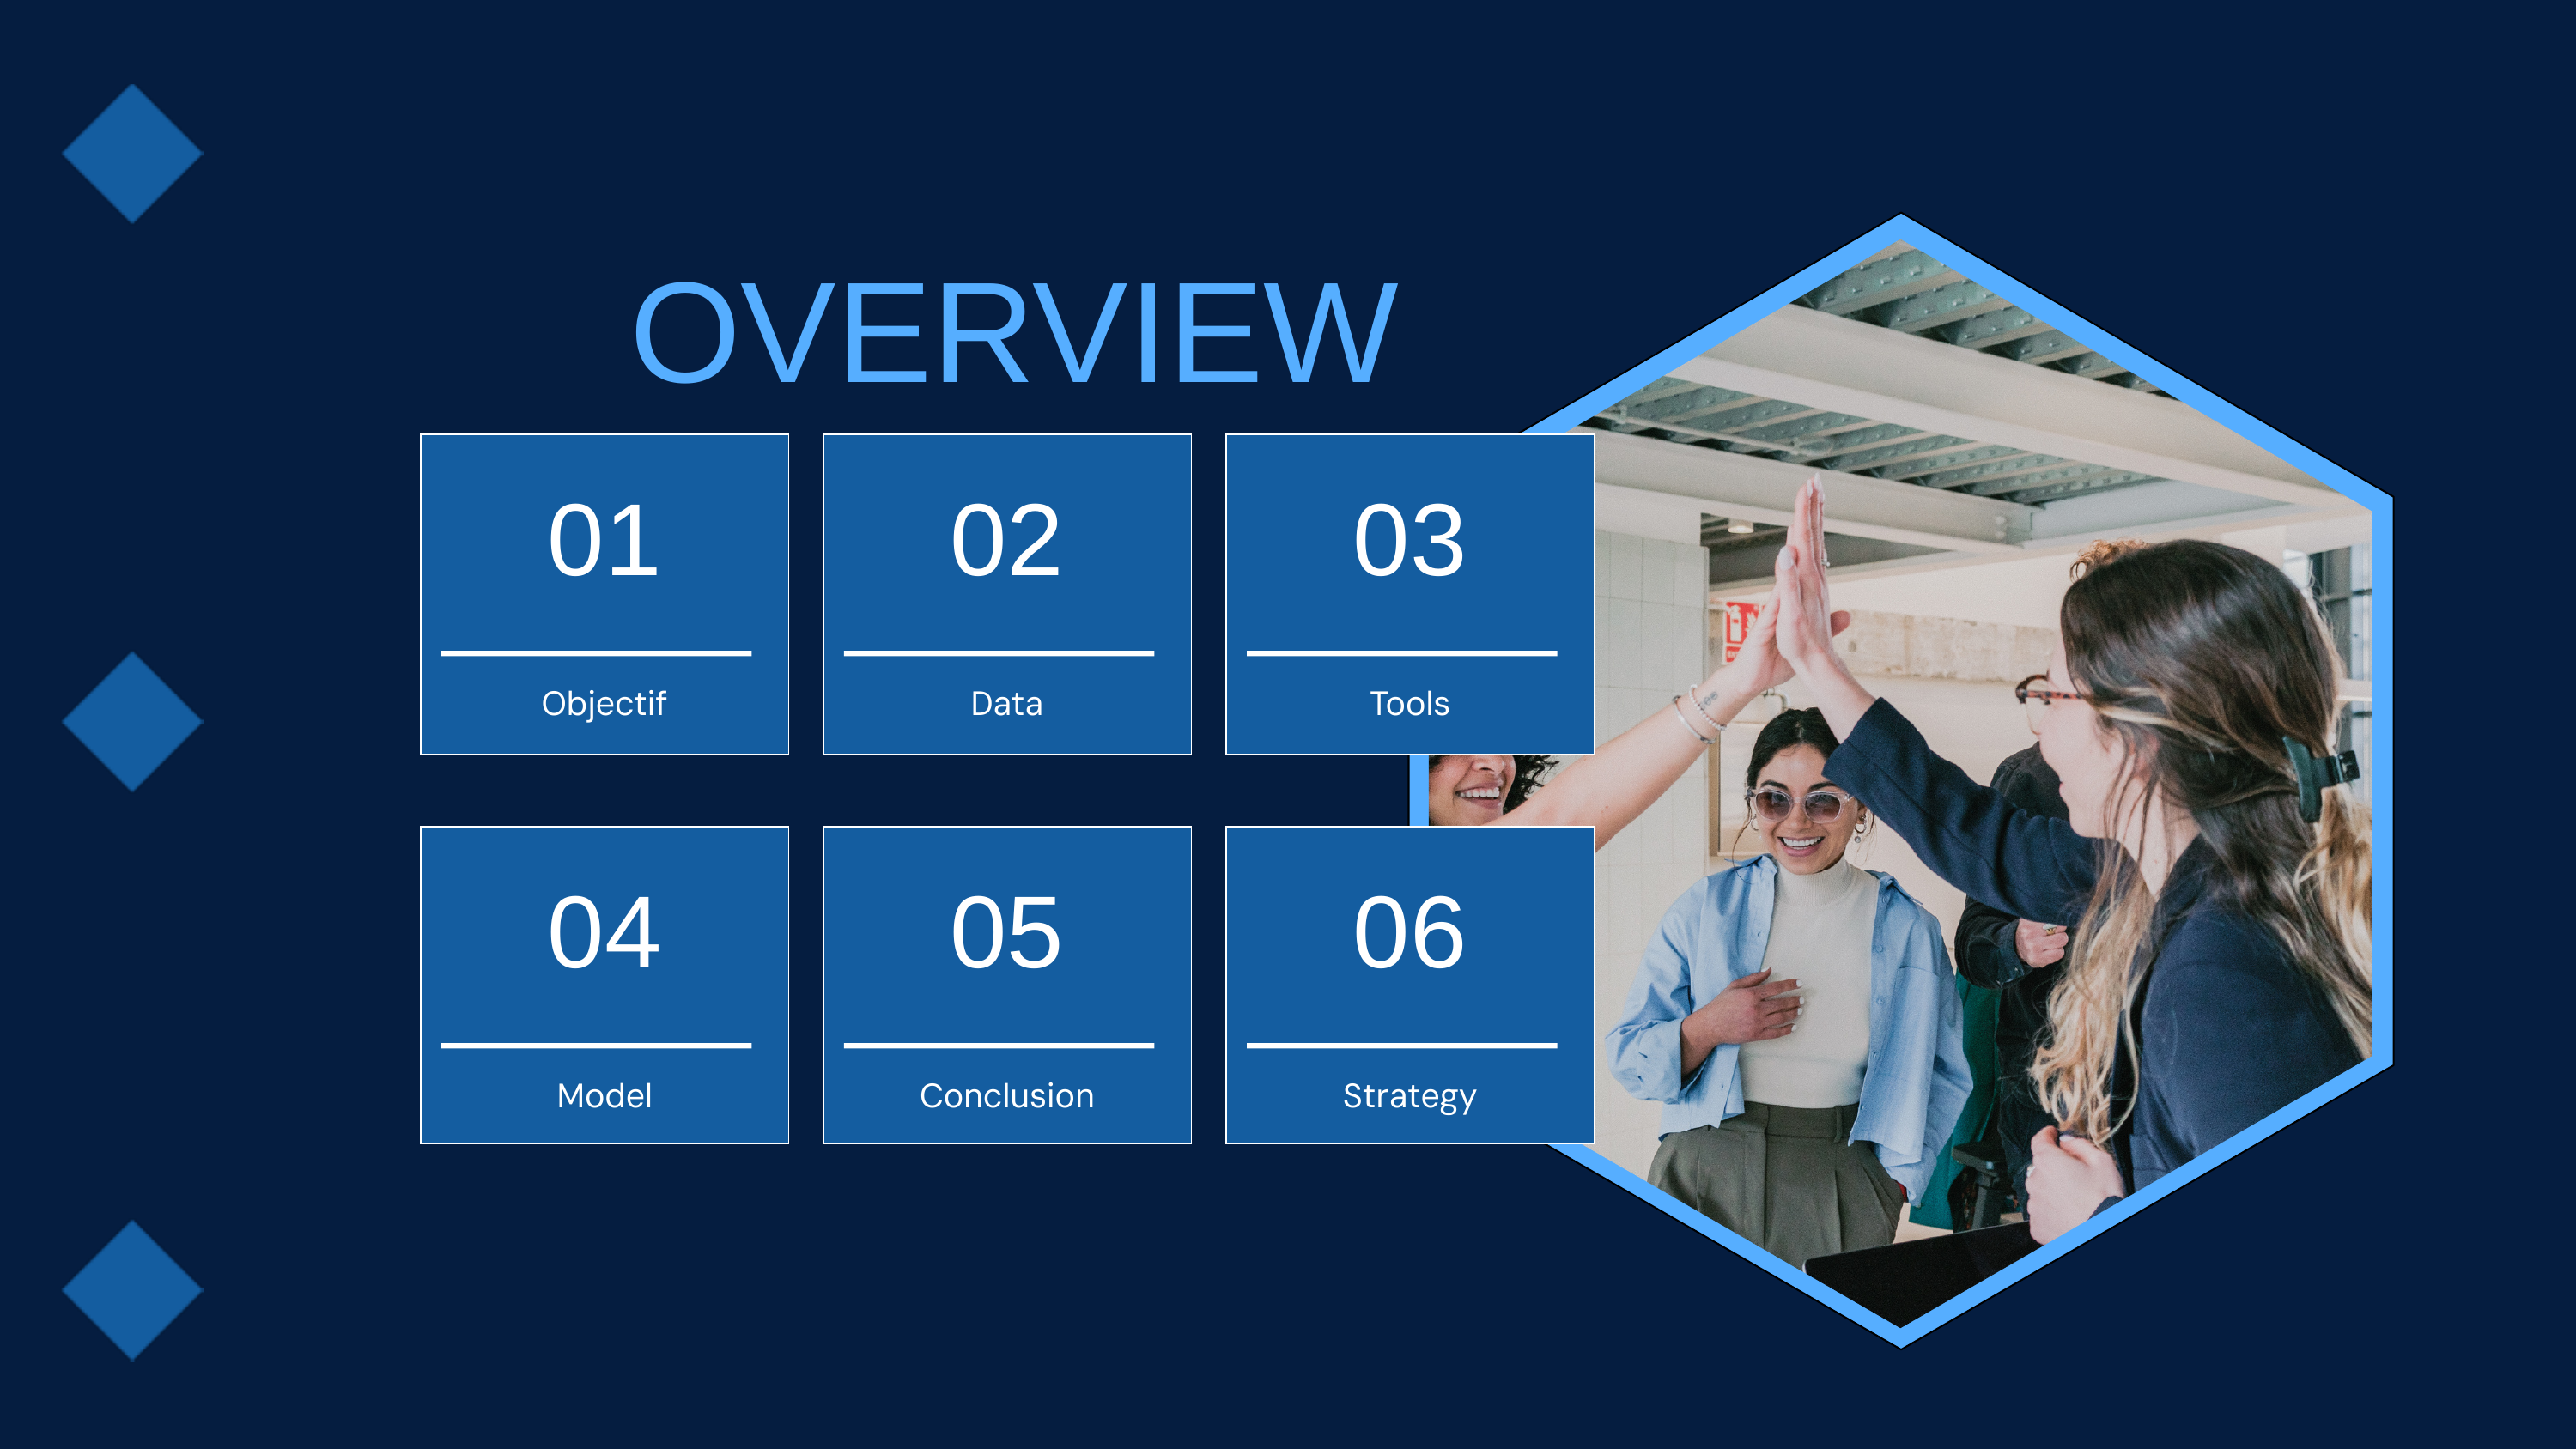

OVERVIEW

01
02
03

Objectif
Data
Tools

04
05
06

Model
Conclusion
Strategy